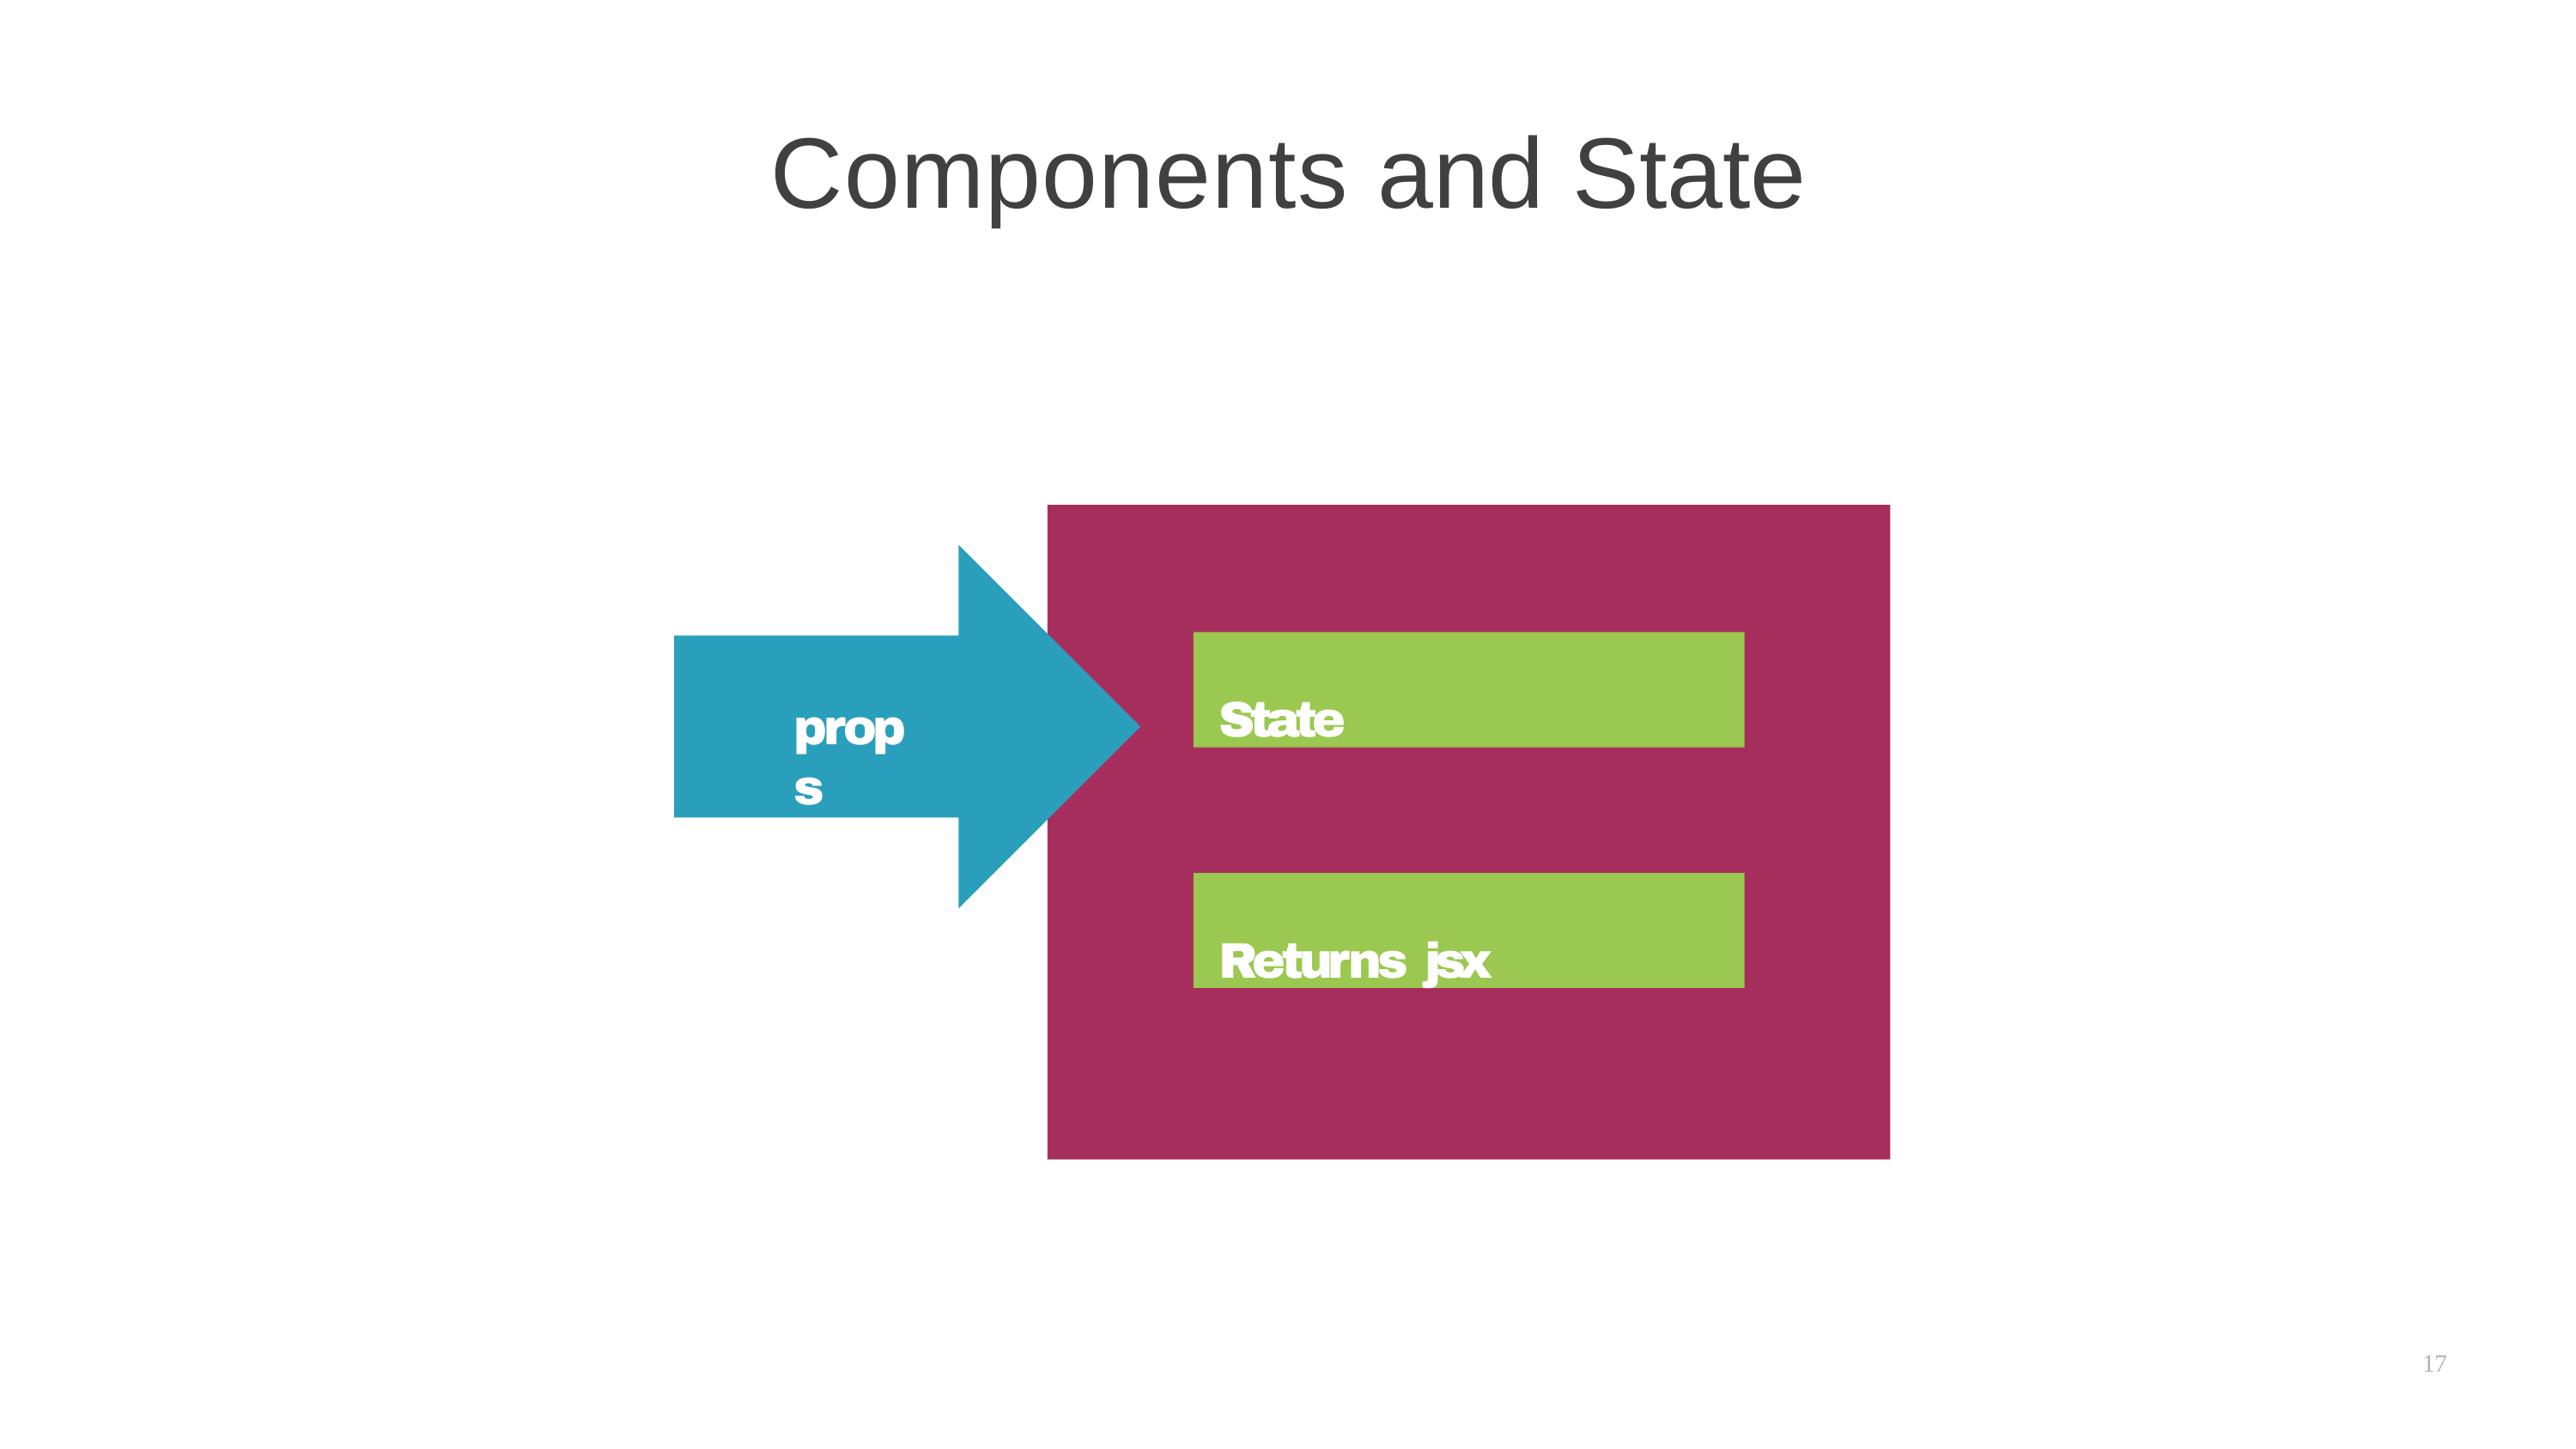

# Components and State

State
props
Returns jsx
17